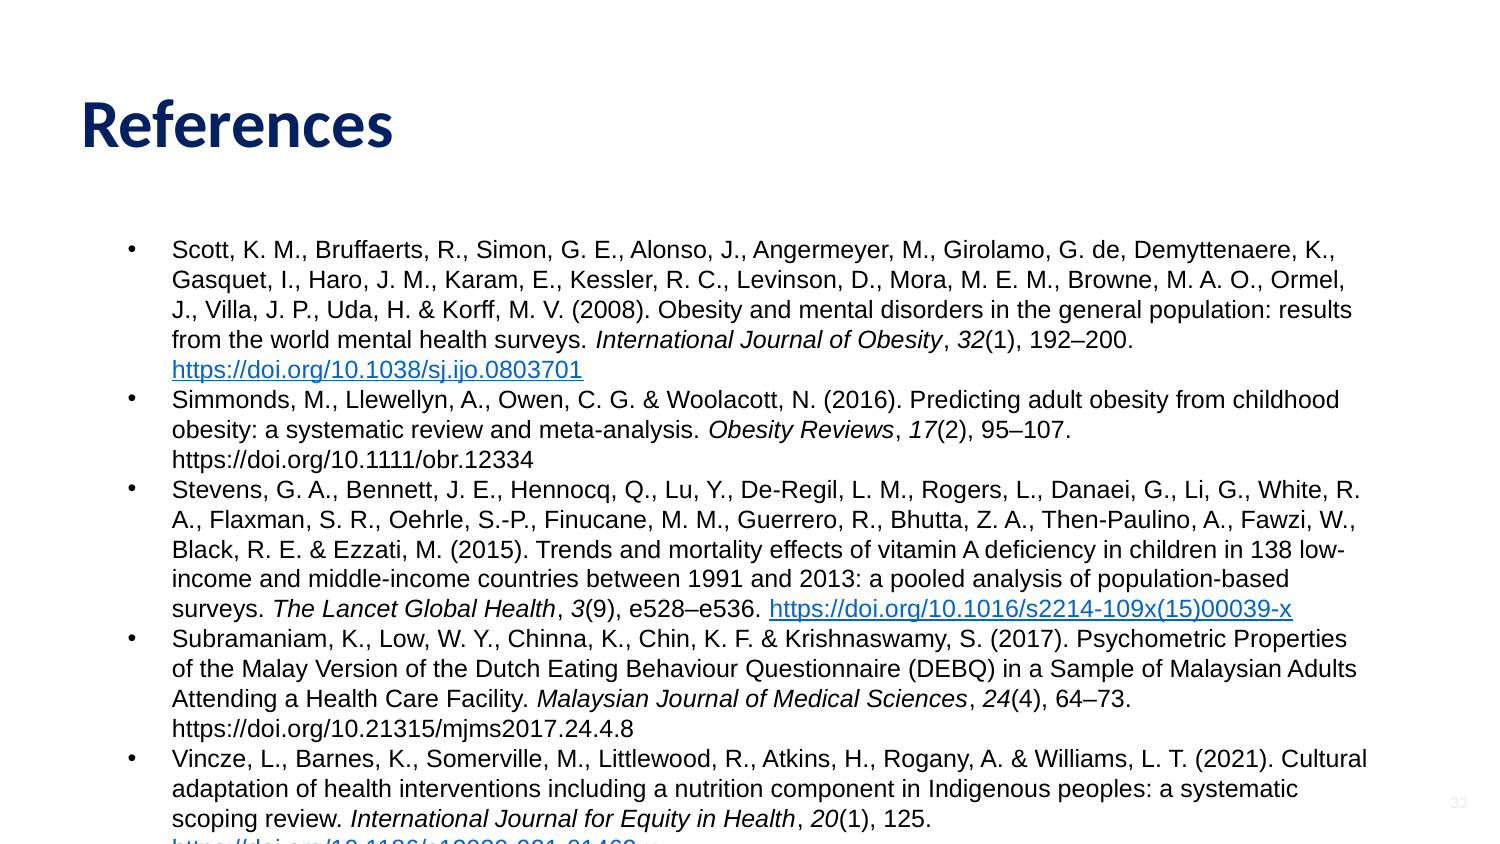

# References
Scott, K. M., Bruffaerts, R., Simon, G. E., Alonso, J., Angermeyer, M., Girolamo, G. de, Demyttenaere, K., Gasquet, I., Haro, J. M., Karam, E., Kessler, R. C., Levinson, D., Mora, M. E. M., Browne, M. A. O., Ormel, J., Villa, J. P., Uda, H. & Korff, M. V. (2008). Obesity and mental disorders in the general population: results from the world mental health surveys. International Journal of Obesity, 32(1), 192–200. https://doi.org/10.1038/sj.ijo.0803701
Simmonds, M., Llewellyn, A., Owen, C. G. & Woolacott, N. (2016). Predicting adult obesity from childhood obesity: a systematic review and meta-analysis. Obesity Reviews, 17(2), 95–107. https://doi.org/10.1111/obr.12334
Stevens, G. A., Bennett, J. E., Hennocq, Q., Lu, Y., De-Regil, L. M., Rogers, L., Danaei, G., Li, G., White, R. A., Flaxman, S. R., Oehrle, S.-P., Finucane, M. M., Guerrero, R., Bhutta, Z. A., Then-Paulino, A., Fawzi, W., Black, R. E. & Ezzati, M. (2015). Trends and mortality effects of vitamin A deficiency in children in 138 low-income and middle-income countries between 1991 and 2013: a pooled analysis of population-based surveys. The Lancet Global Health, 3(9), e528–e536. https://doi.org/10.1016/s2214-109x(15)00039-x
Subramaniam, K., Low, W. Y., Chinna, K., Chin, K. F. & Krishnaswamy, S. (2017). Psychometric Properties of the Malay Version of the Dutch Eating Behaviour Questionnaire (DEBQ) in a Sample of Malaysian Adults Attending a Health Care Facility. Malaysian Journal of Medical Sciences, 24(4), 64–73. https://doi.org/10.21315/mjms2017.24.4.8
Vincze, L., Barnes, K., Somerville, M., Littlewood, R., Atkins, H., Rogany, A. & Williams, L. T. (2021). Cultural adaptation of health interventions including a nutrition component in Indigenous peoples: a systematic scoping review. International Journal for Equity in Health, 20(1), 125. https://doi.org/10.1186/s12939-021-01462-x

33